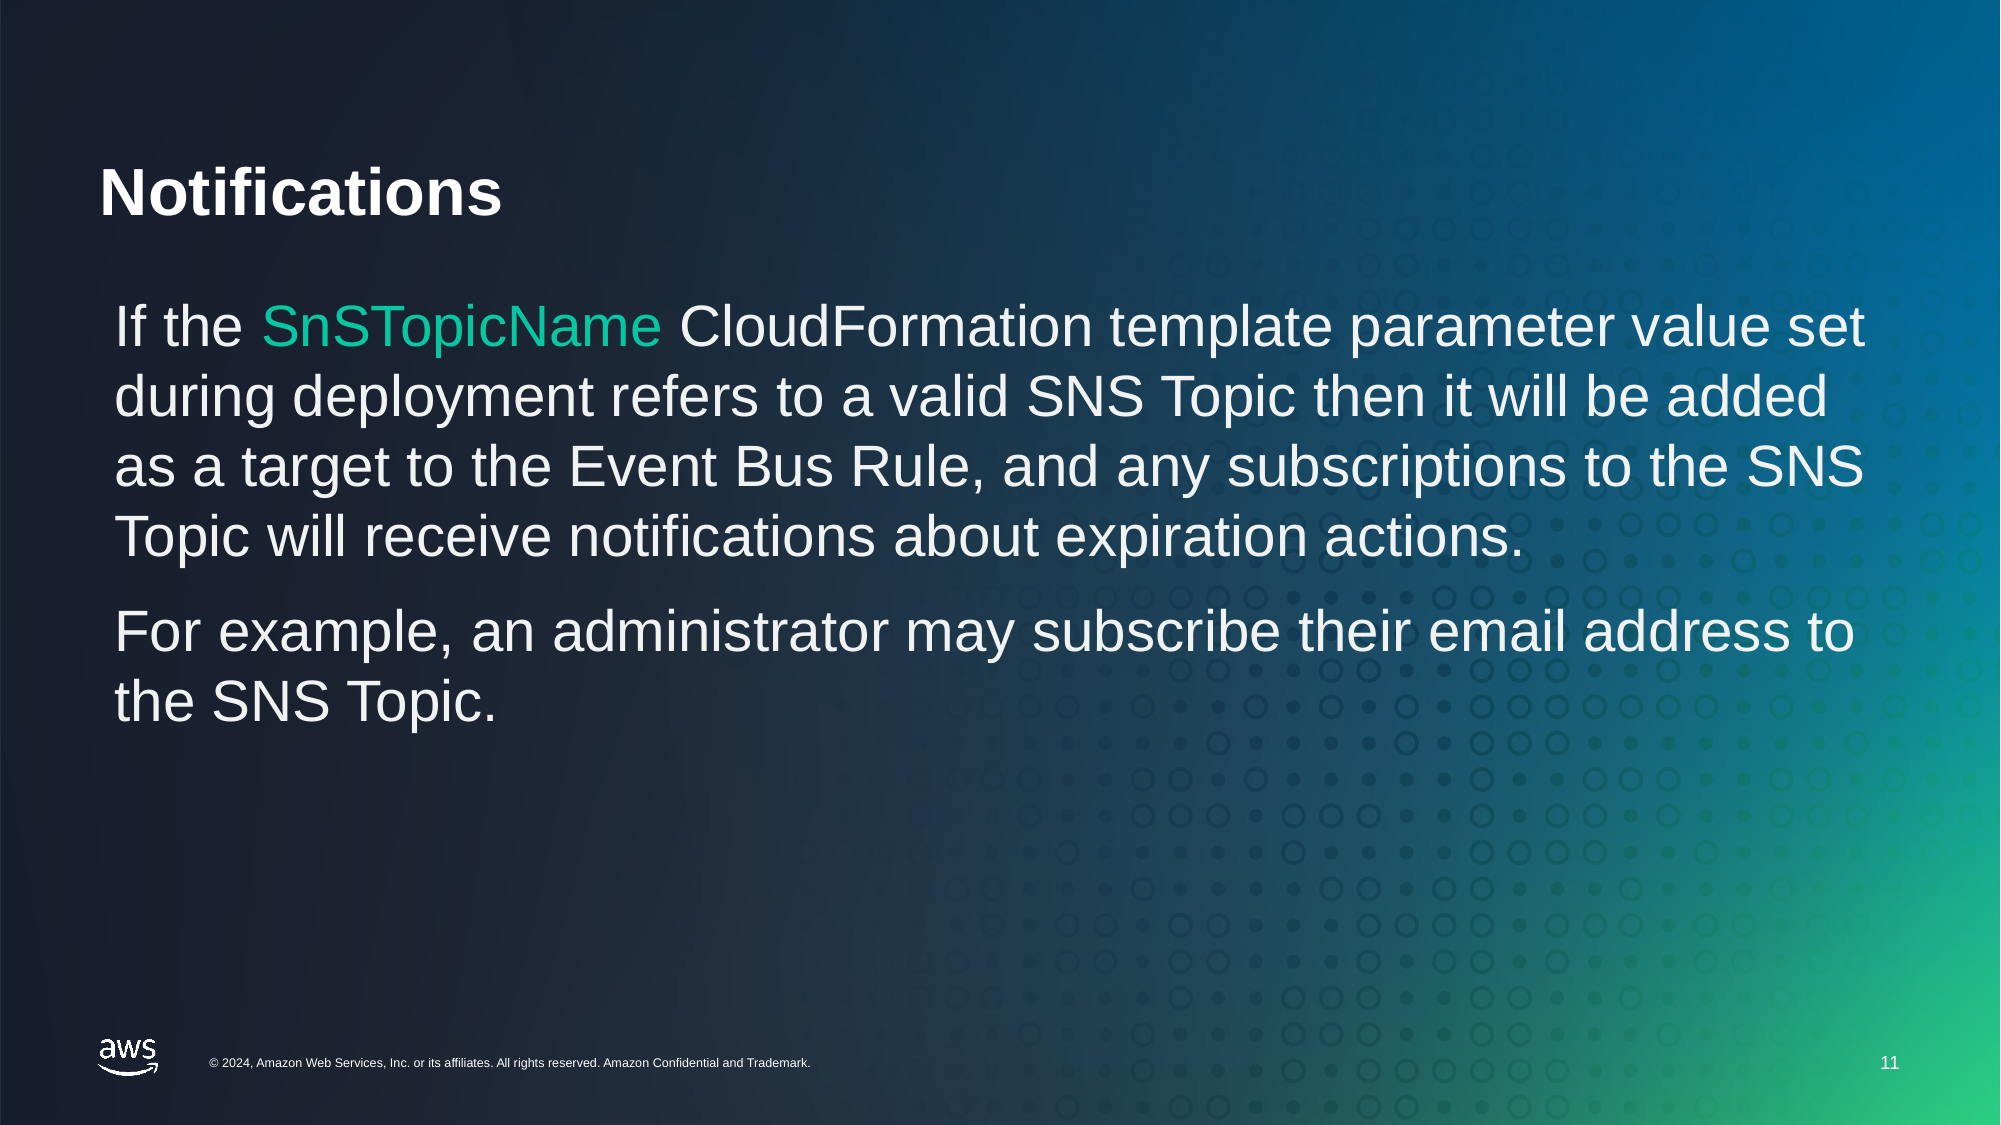

# Notifications
If the SnSTopicName CloudFormation template parameter value set during deployment refers to a valid SNS Topic then it will be added as a target to the Event Bus Rule, and any subscriptions to the SNS Topic will receive notifications about expiration actions.
For example, an administrator may subscribe their email address to the SNS Topic.
11